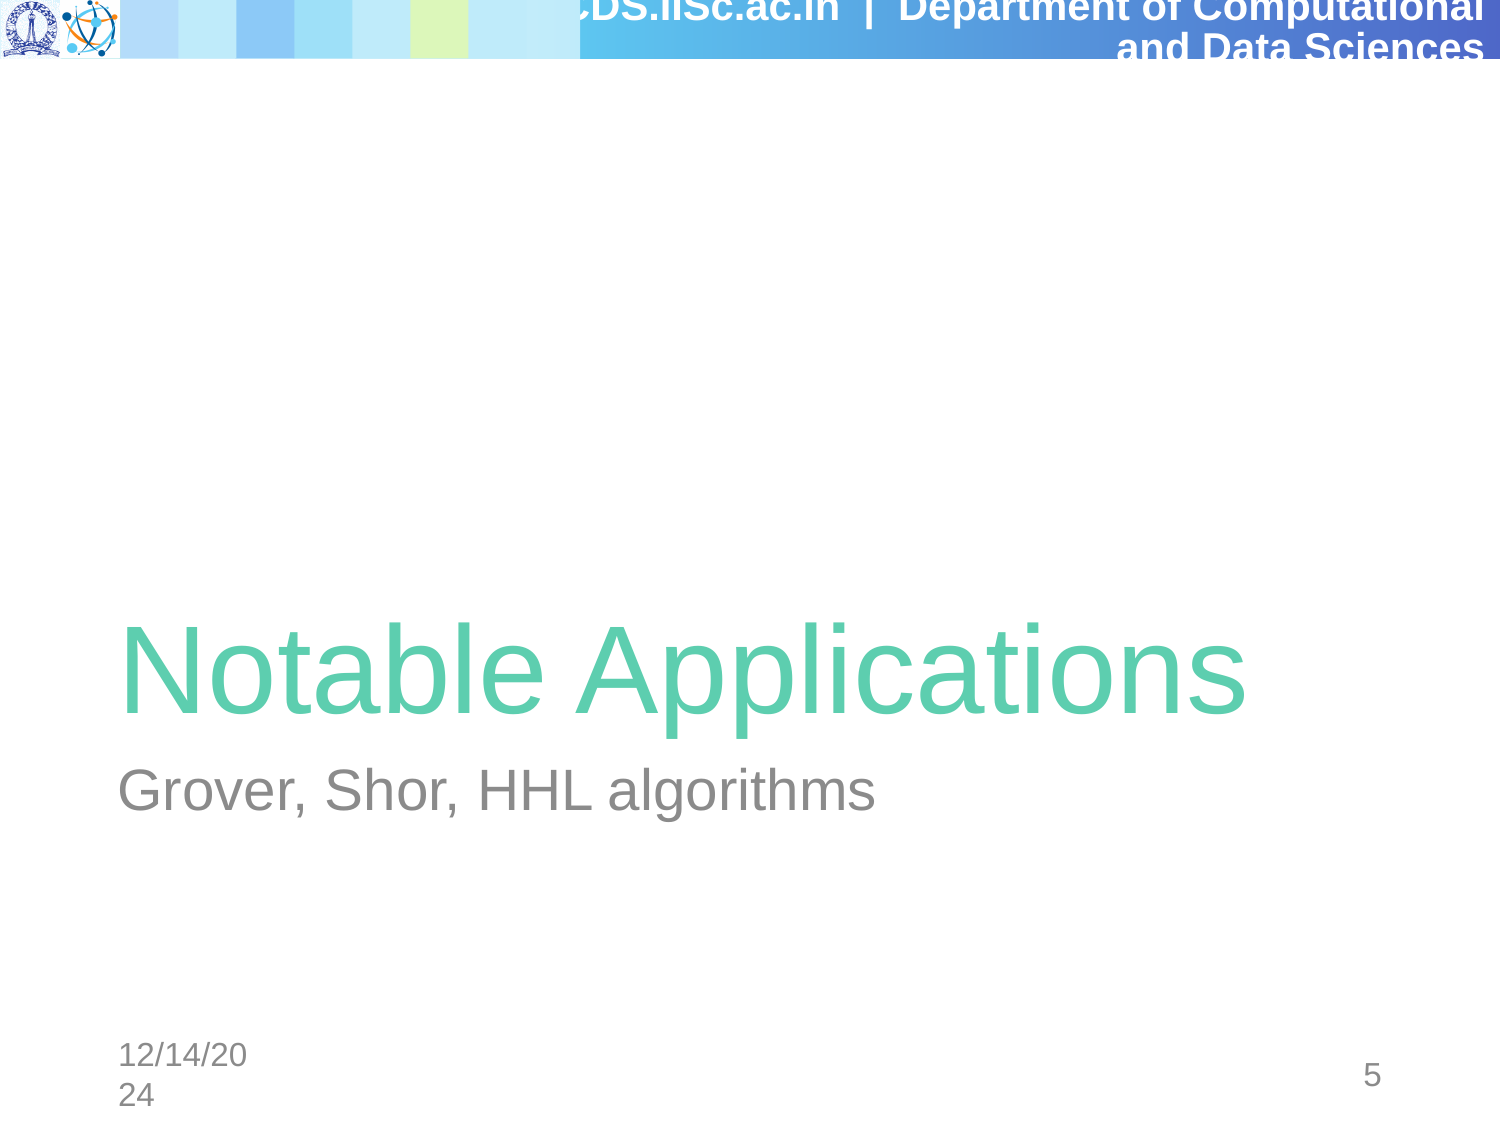

# Notable Applications
Grover, Shor, HHL algorithms
12/14/2024
5